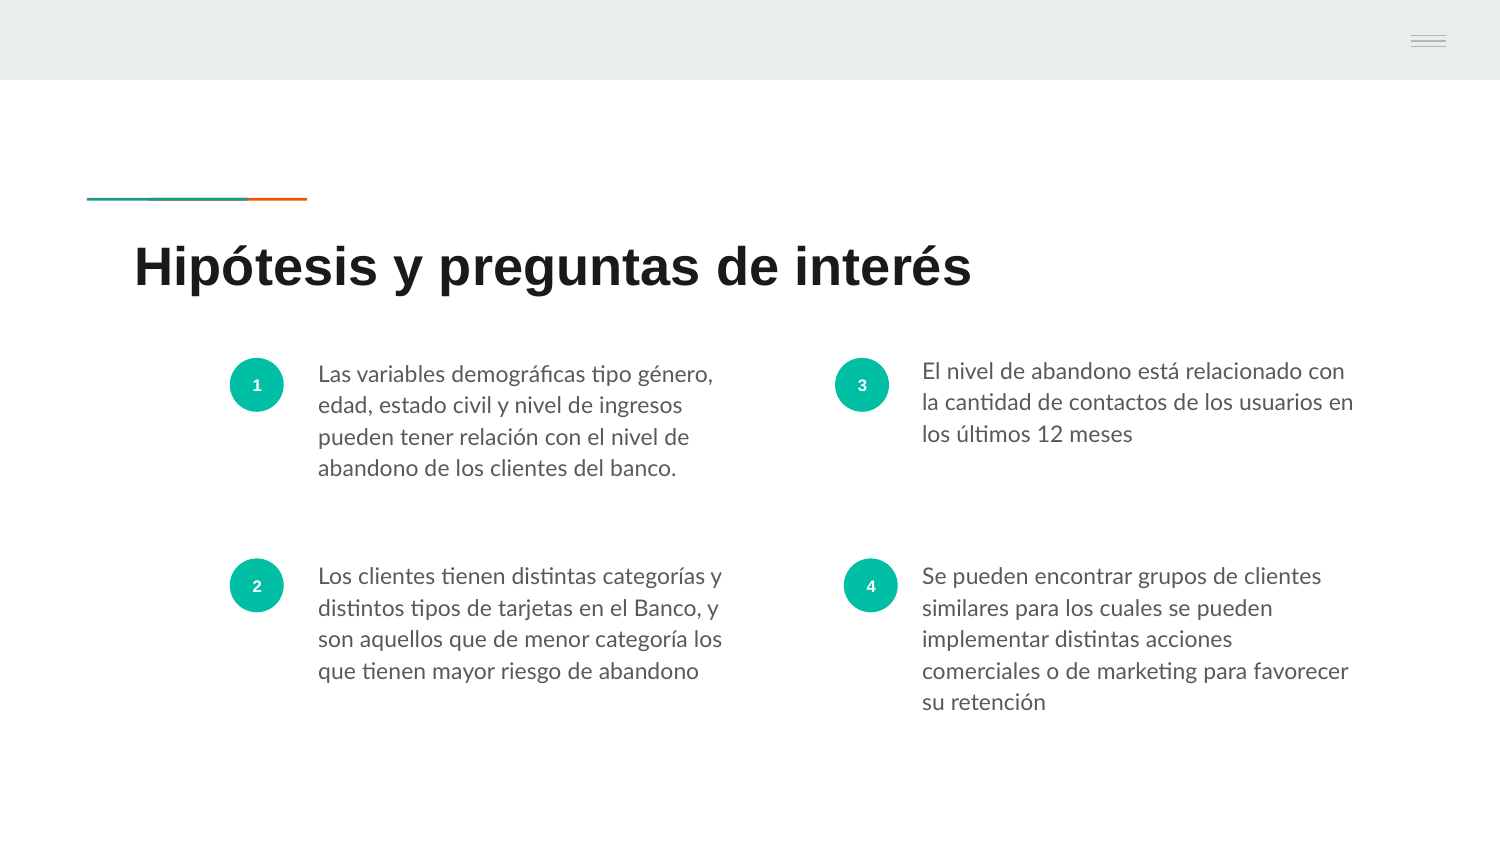

# Hipótesis y preguntas de interés
El nivel de abandono está relacionado con la cantidad de contactos de los usuarios en los últimos 12 meses

Las variables demográficas tipo género, edad, estado civil y nivel de ingresos pueden tener relación con el nivel de abandono de los clientes del banco.
1
3
Los clientes tienen distintas categorías y distintos tipos de tarjetas en el Banco, y son aquellos que de menor categoría los que tienen mayor riesgo de abandono
Se pueden encontrar grupos de clientes similares para los cuales se pueden implementar distintas acciones comerciales o de marketing para favorecer su retención
2
4